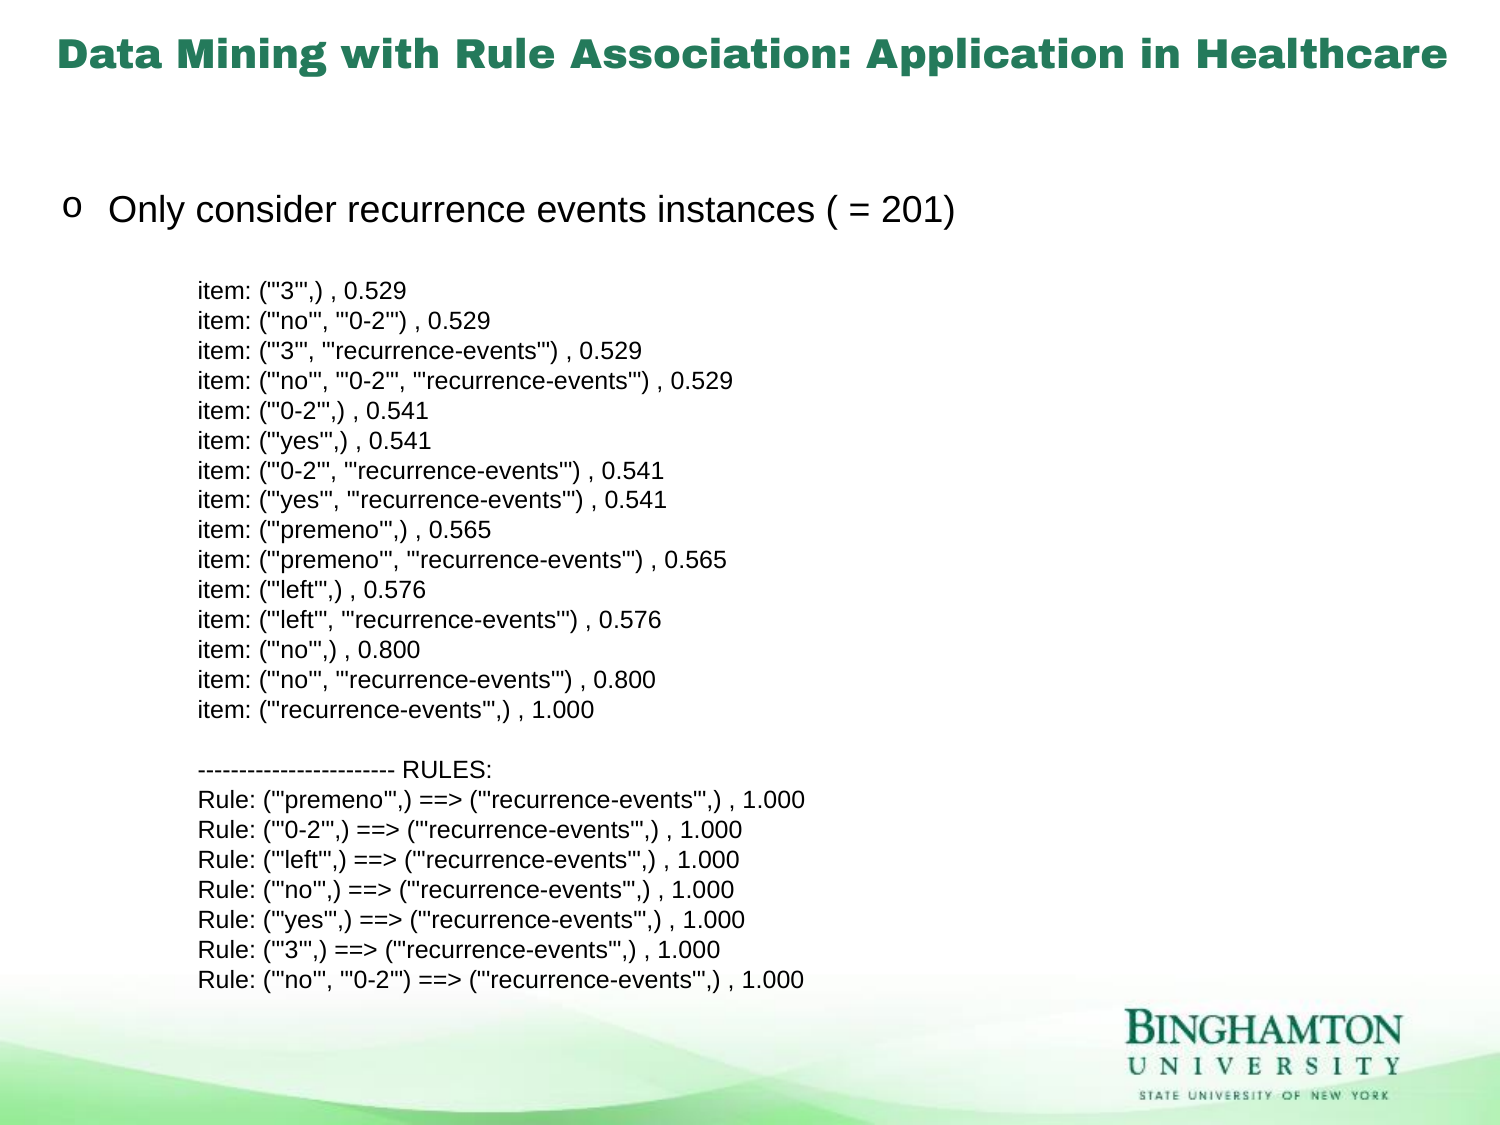

Data Mining with Rule Association: Application in Healthcare
Only consider recurrence events instances ( = 201)
item: ("'3'",) , 0.529
item: ("'no'", "'0-2'") , 0.529
item: ("'3'", "'recurrence-events'") , 0.529
item: ("'no'", "'0-2'", "'recurrence-events'") , 0.529
item: ("'0-2'",) , 0.541
item: ("'yes'",) , 0.541
item: ("'0-2'", "'recurrence-events'") , 0.541
item: ("'yes'", "'recurrence-events'") , 0.541
item: ("'premeno'",) , 0.565
item: ("'premeno'", "'recurrence-events'") , 0.565
item: ("'left'",) , 0.576
item: ("'left'", "'recurrence-events'") , 0.576
item: ("'no'",) , 0.800
item: ("'no'", "'recurrence-events'") , 0.800
item: ("'recurrence-events'",) , 1.000

------------------------ RULES:
Rule: ("'premeno'",) ==> ("'recurrence-events'",) , 1.000
Rule: ("'0-2'",) ==> ("'recurrence-events'",) , 1.000
Rule: ("'left'",) ==> ("'recurrence-events'",) , 1.000
Rule: ("'no'",) ==> ("'recurrence-events'",) , 1.000
Rule: ("'yes'",) ==> ("'recurrence-events'",) , 1.000
Rule: ("'3'",) ==> ("'recurrence-events'",) , 1.000
Rule: ("'no'", "'0-2'") ==> ("'recurrence-events'",) , 1.000